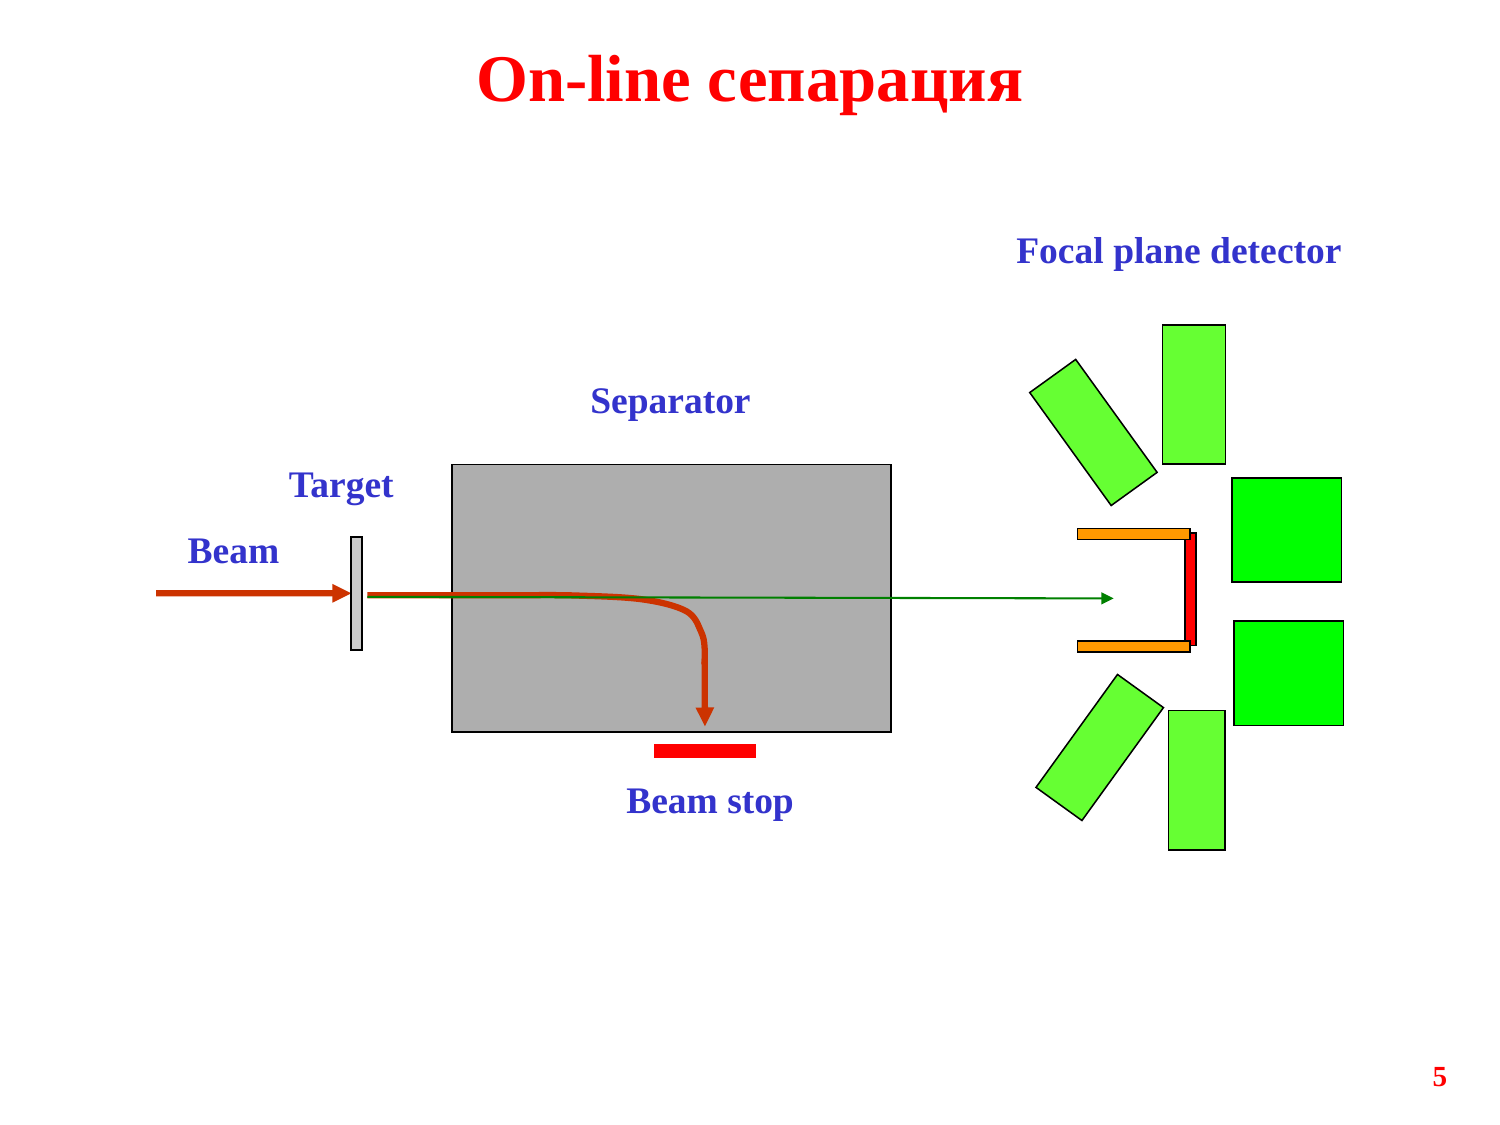

# On-line сепарация
Focal plane detector

Separator
Target
Beam

Beam stop
5